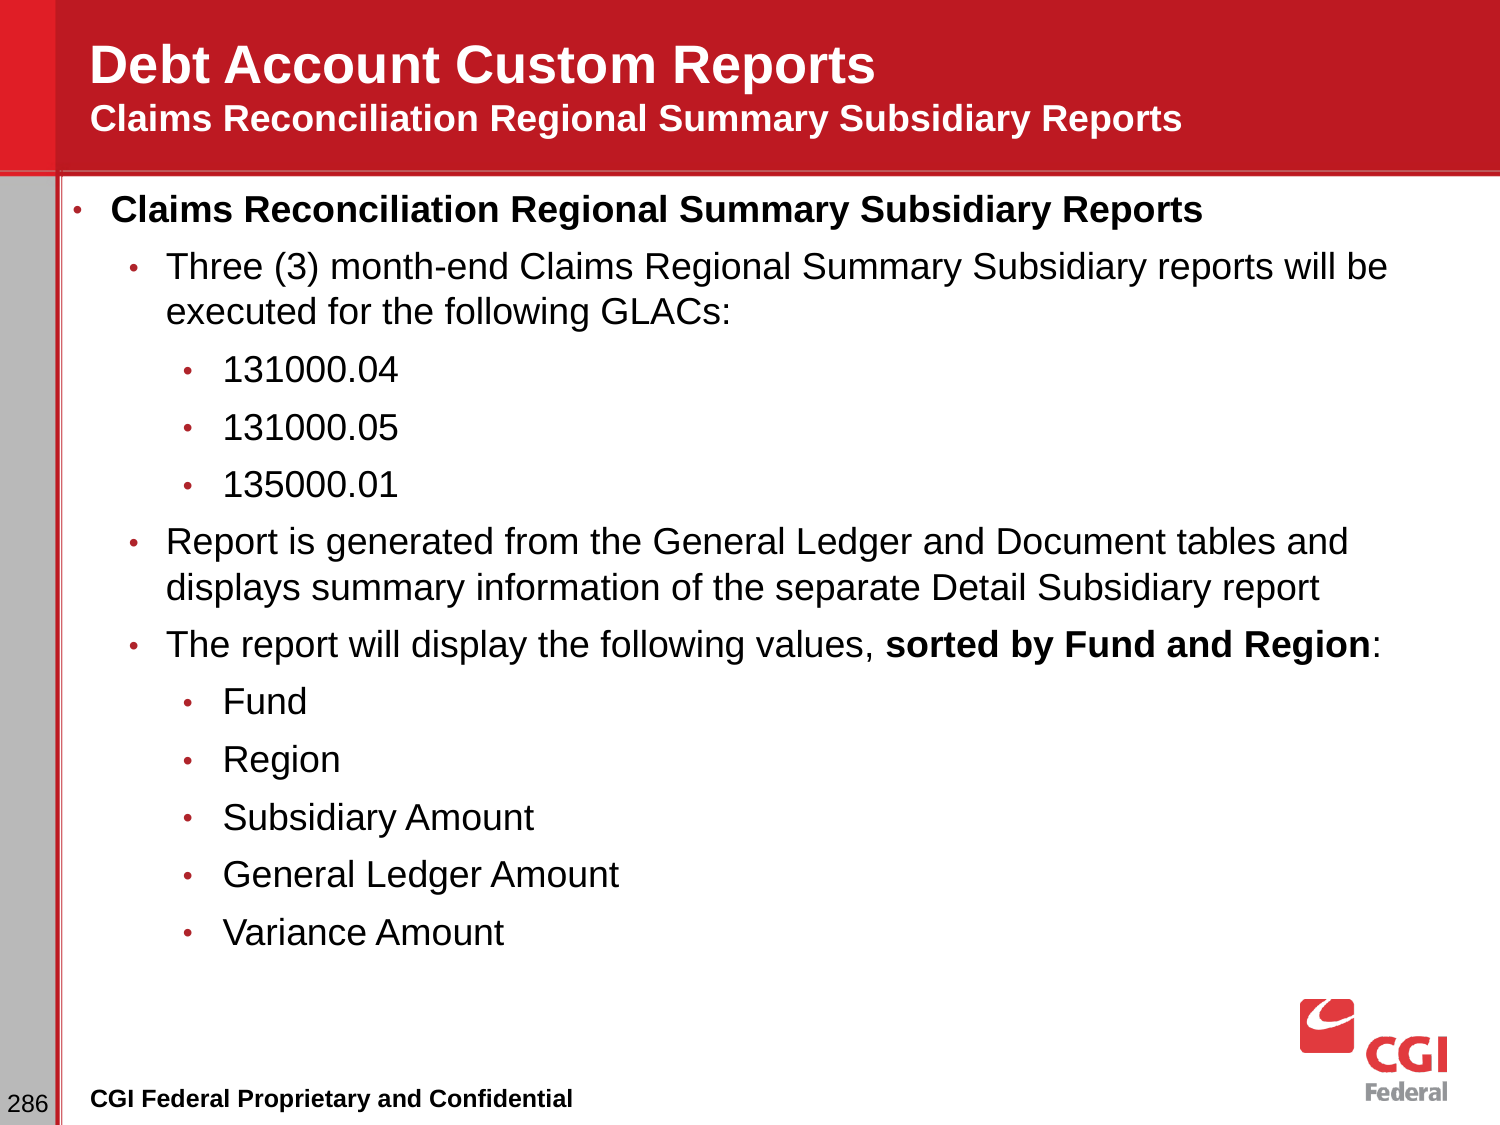

# Debt Account Custom Reports Claims Reconciliation Regional Summary Subsidiary Reports
Claims Reconciliation Regional Summary Subsidiary Reports
Three (3) month-end Claims Regional Summary Subsidiary reports will be executed for the following GLACs:
131000.04
131000.05
135000.01
Report is generated from the General Ledger and Document tables and displays summary information of the separate Detail Subsidiary report
The report will display the following values, sorted by Fund and Region:
Fund
Region
Subsidiary Amount
General Ledger Amount
Variance Amount
286
CGI Federal Proprietary and Confidential